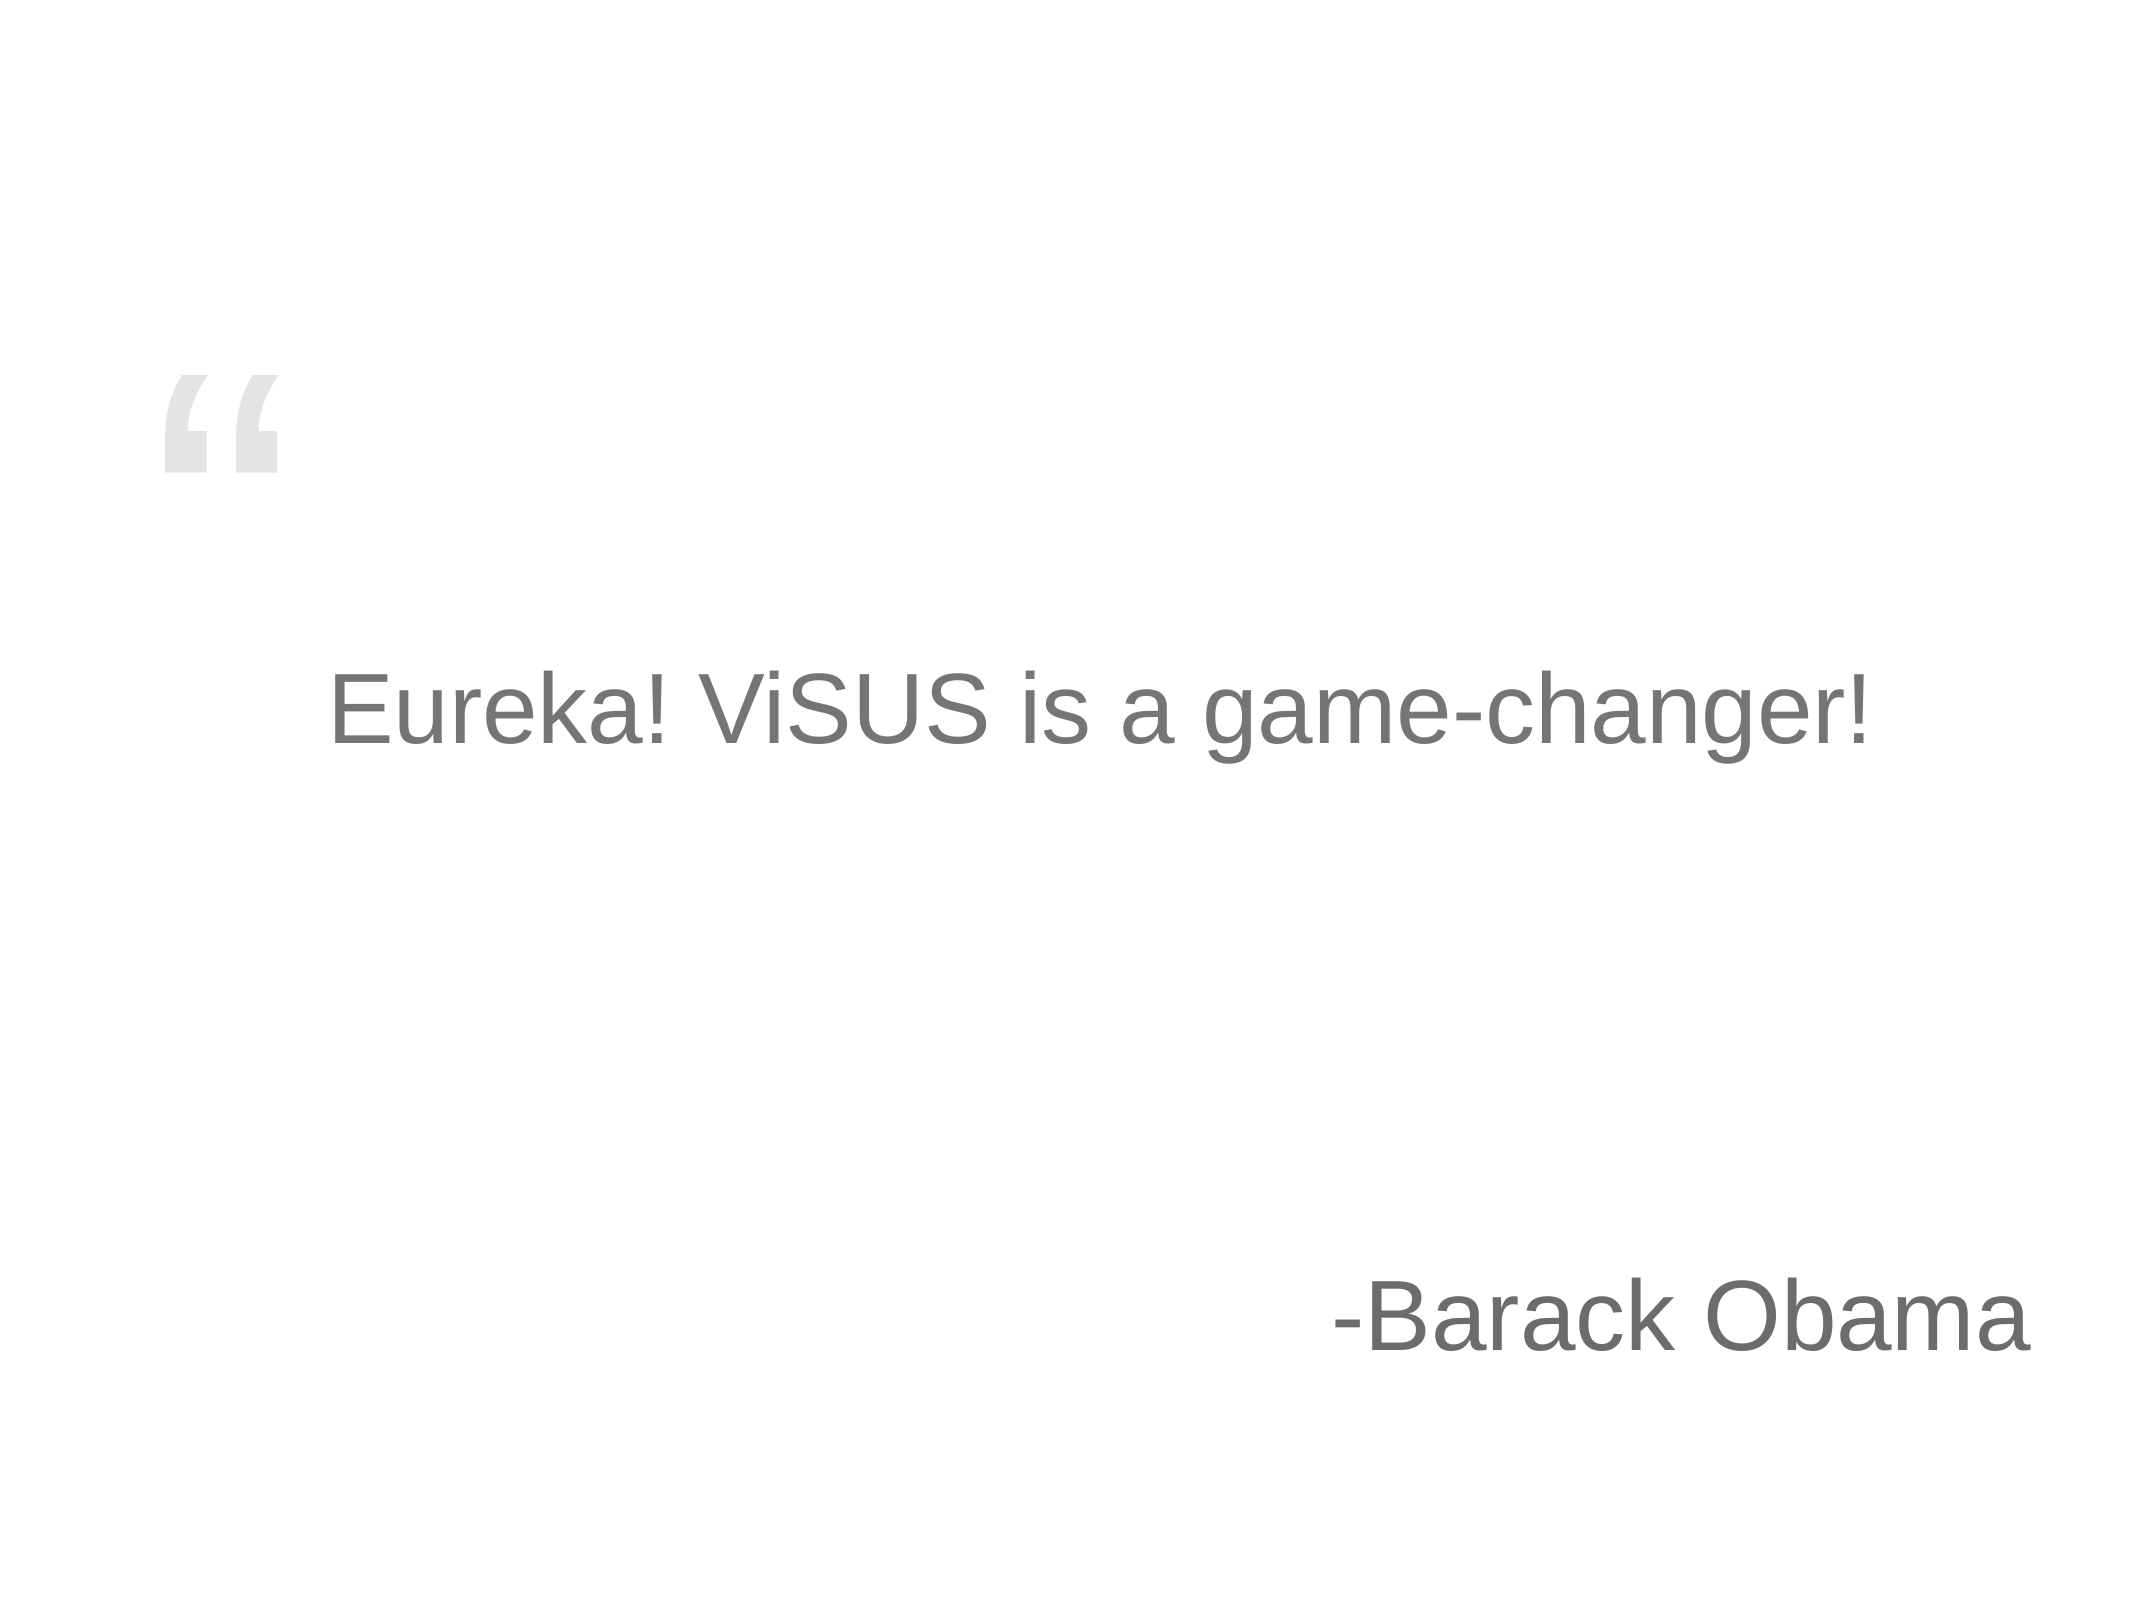

Eureka! ViSUS is a game-changer!
-Barack Obama